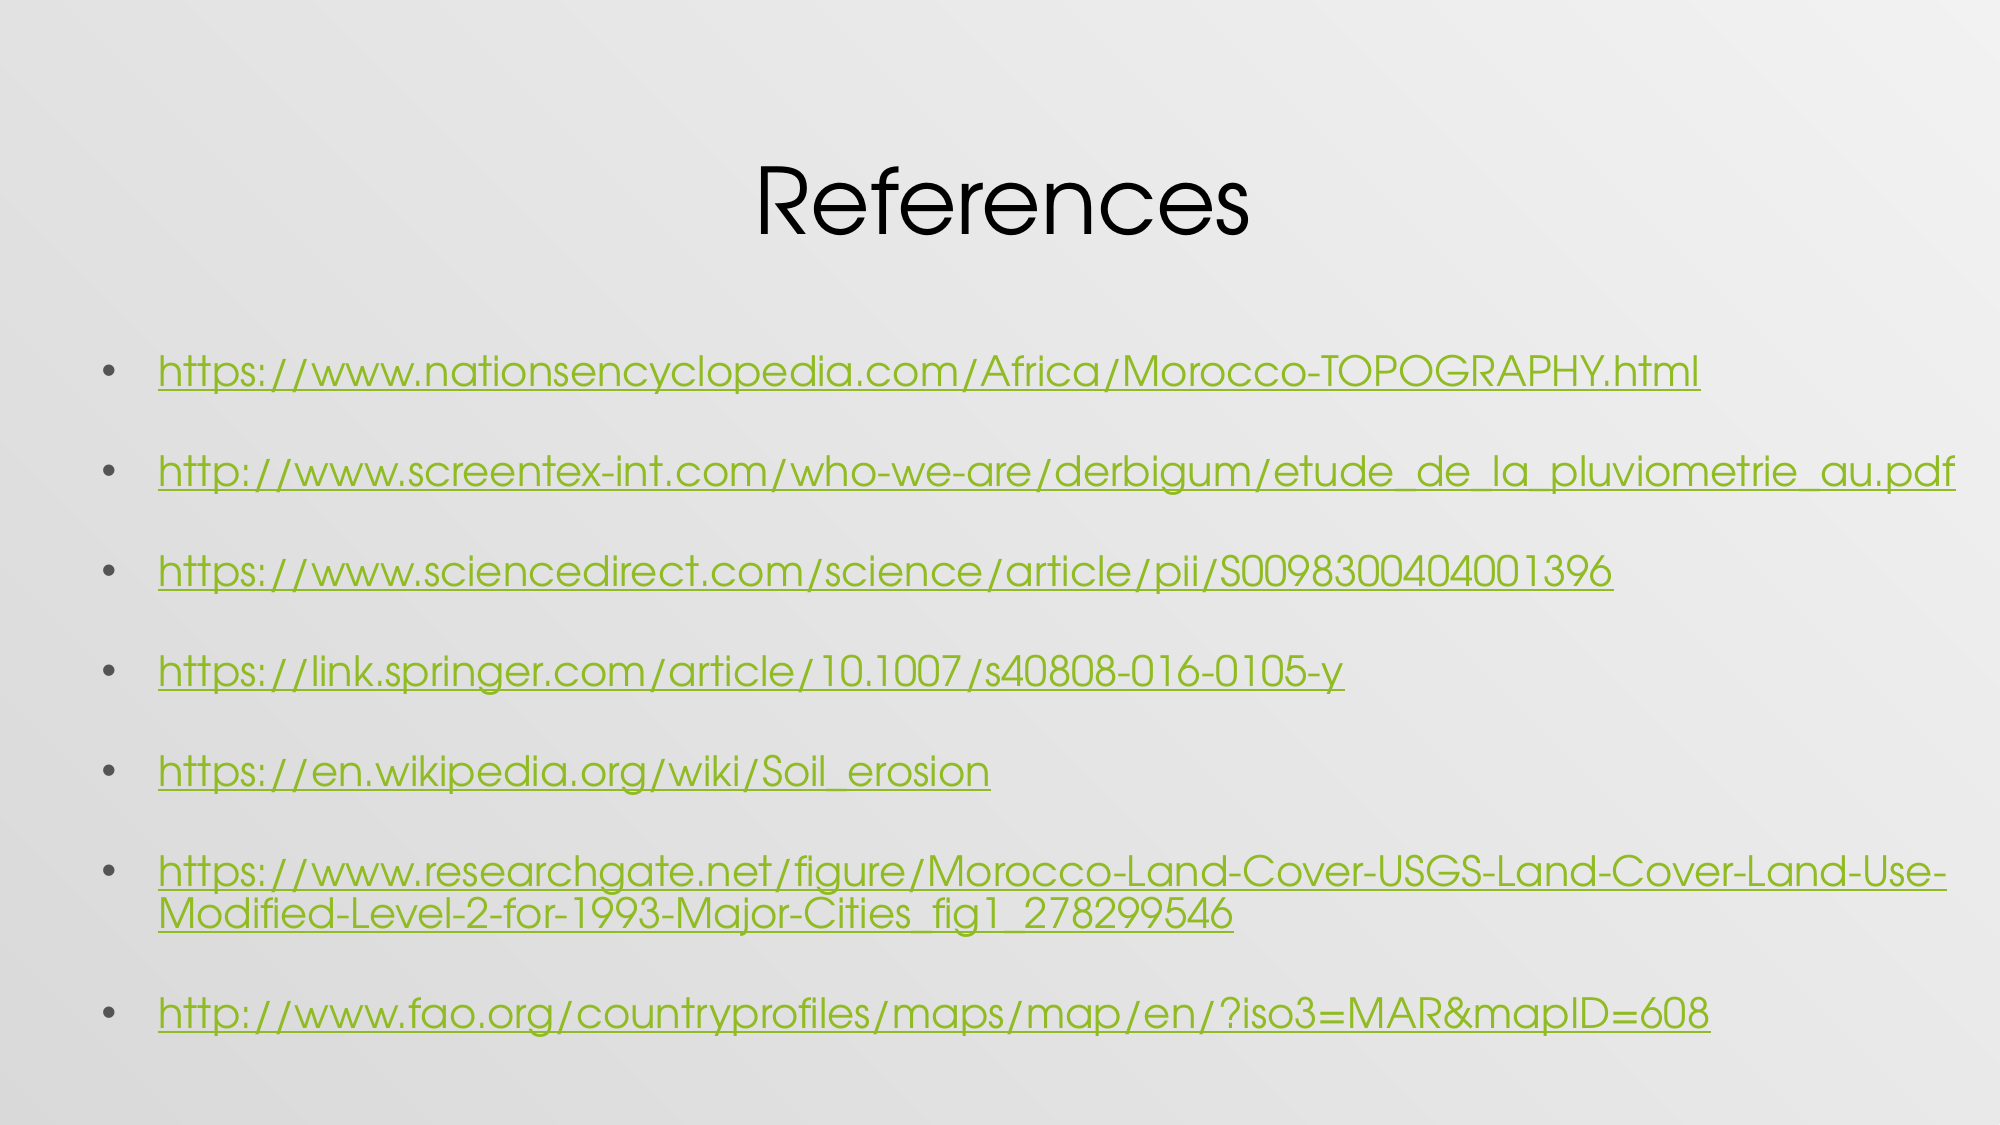

References
https://www.nationsencyclopedia.com/Africa/Morocco-TOPOGRAPHY.html

http://www.screentex-int.com/who-we-are/derbigum/etude_de_la_pluviometrie_au.pdf

https://www.sciencedirect.com/science/article/pii/S0098300404001396

https://link.springer.com/article/10.1007/s40808-016-0105-y

https://en.wikipedia.org/wiki/Soil_erosion

https://www.researchgate.net/figure/Morocco-Land-Cover-USGS-Land-Cover-Land-Use-Modified-Level-2-for-1993-Major-Cities_fig1_278299546

http://www.fao.org/countryprofiles/maps/map/en/?iso3=MAR&mapID=608